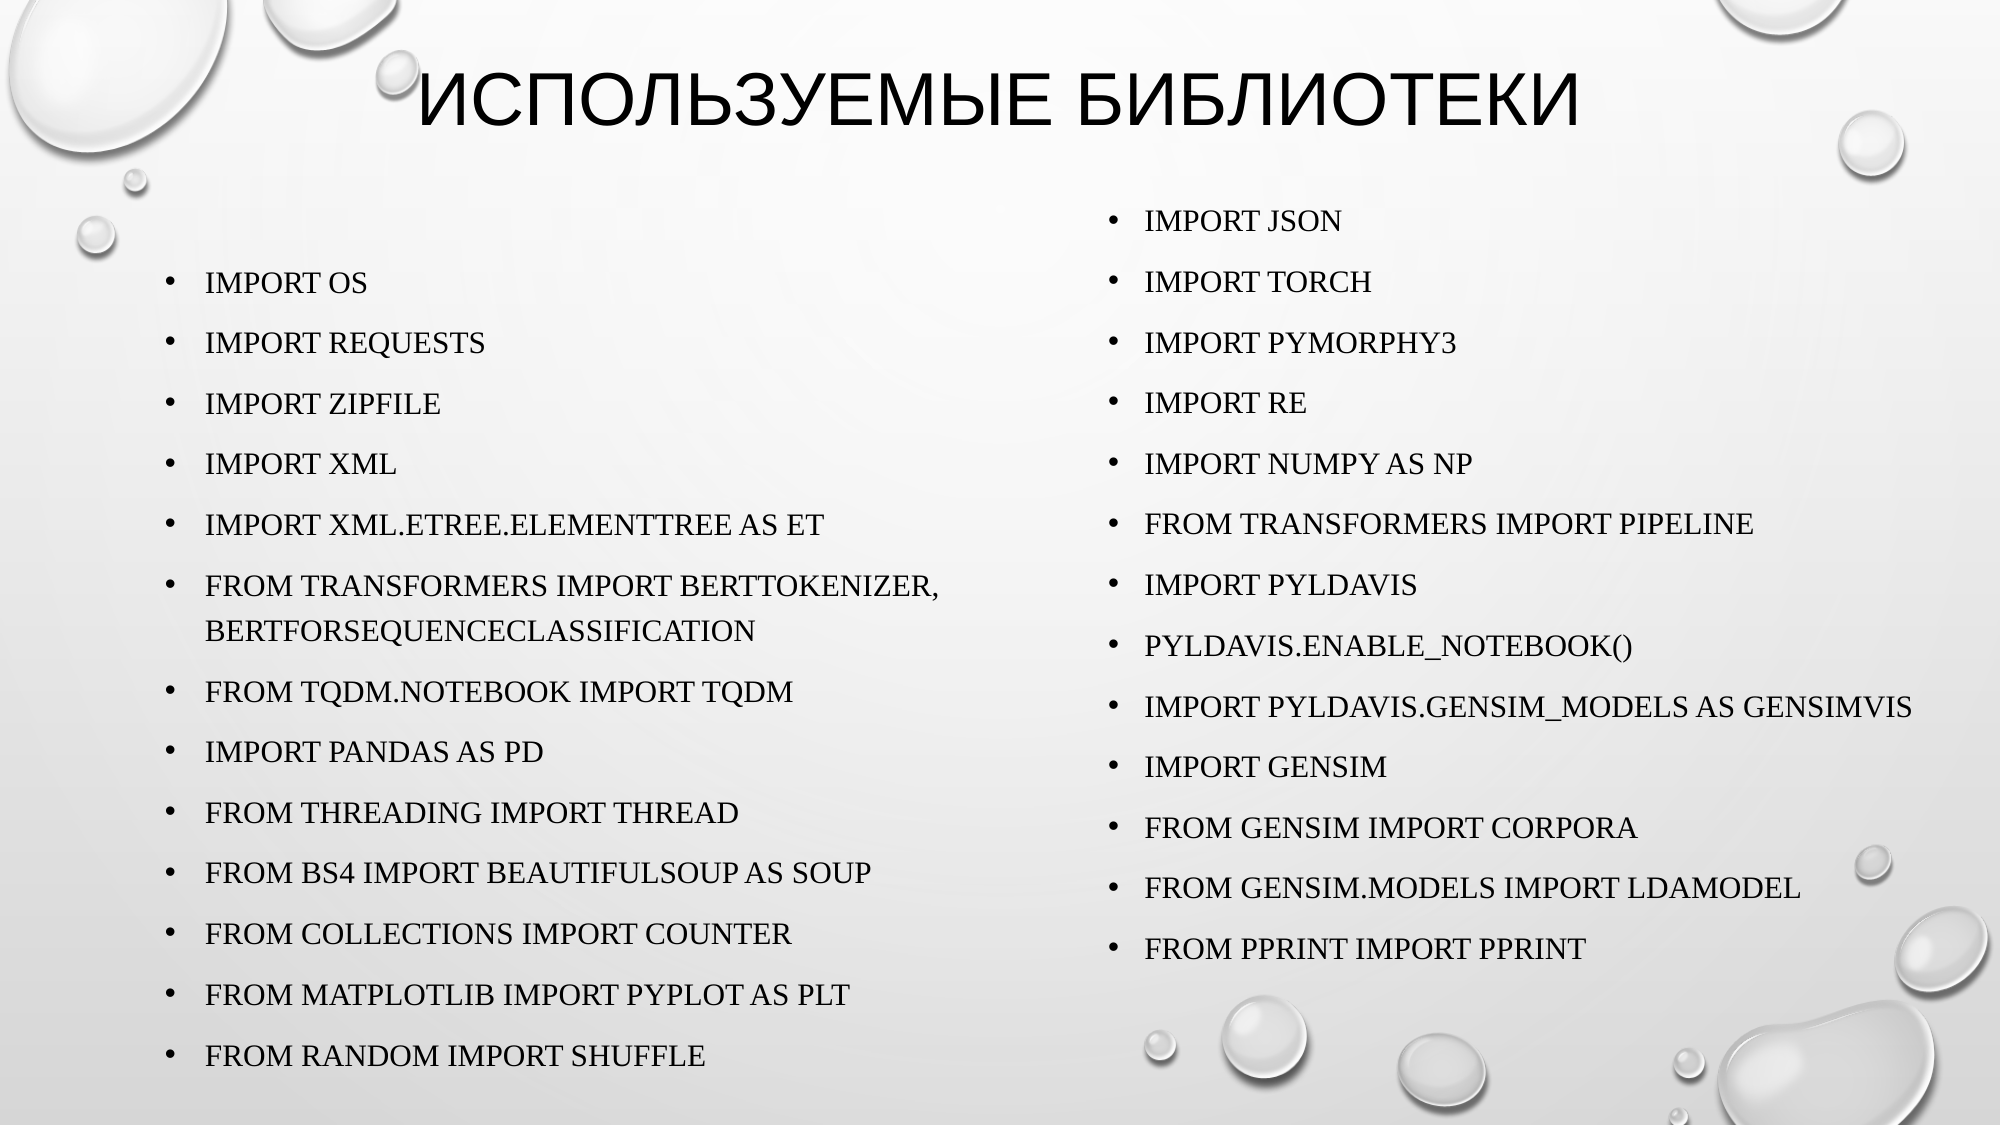

# Используемые библиотеки
import json
import torch
import pymorphy3
import re
import numpy as np
from transformers import pipeline
import pyLDAvis
pyLDAvis.enable_notebook()
import pyLDAvis.gensim_models as gensimvis
import gensim
from gensim import corpora
from gensim.models import LdaModel
from pprint import pprint

import os
import requests
import zipfile
import xml
import xml.etree.ElementTree as ET
from transformers import BertTokenizer, BertForSequenceClassification
from tqdm.notebook import tqdm
import pandas as pd
from threading import Thread
from bs4 import BeautifulSoup as Soup
from collections import Counter
from matplotlib import pyplot as plt
from random import shuffle